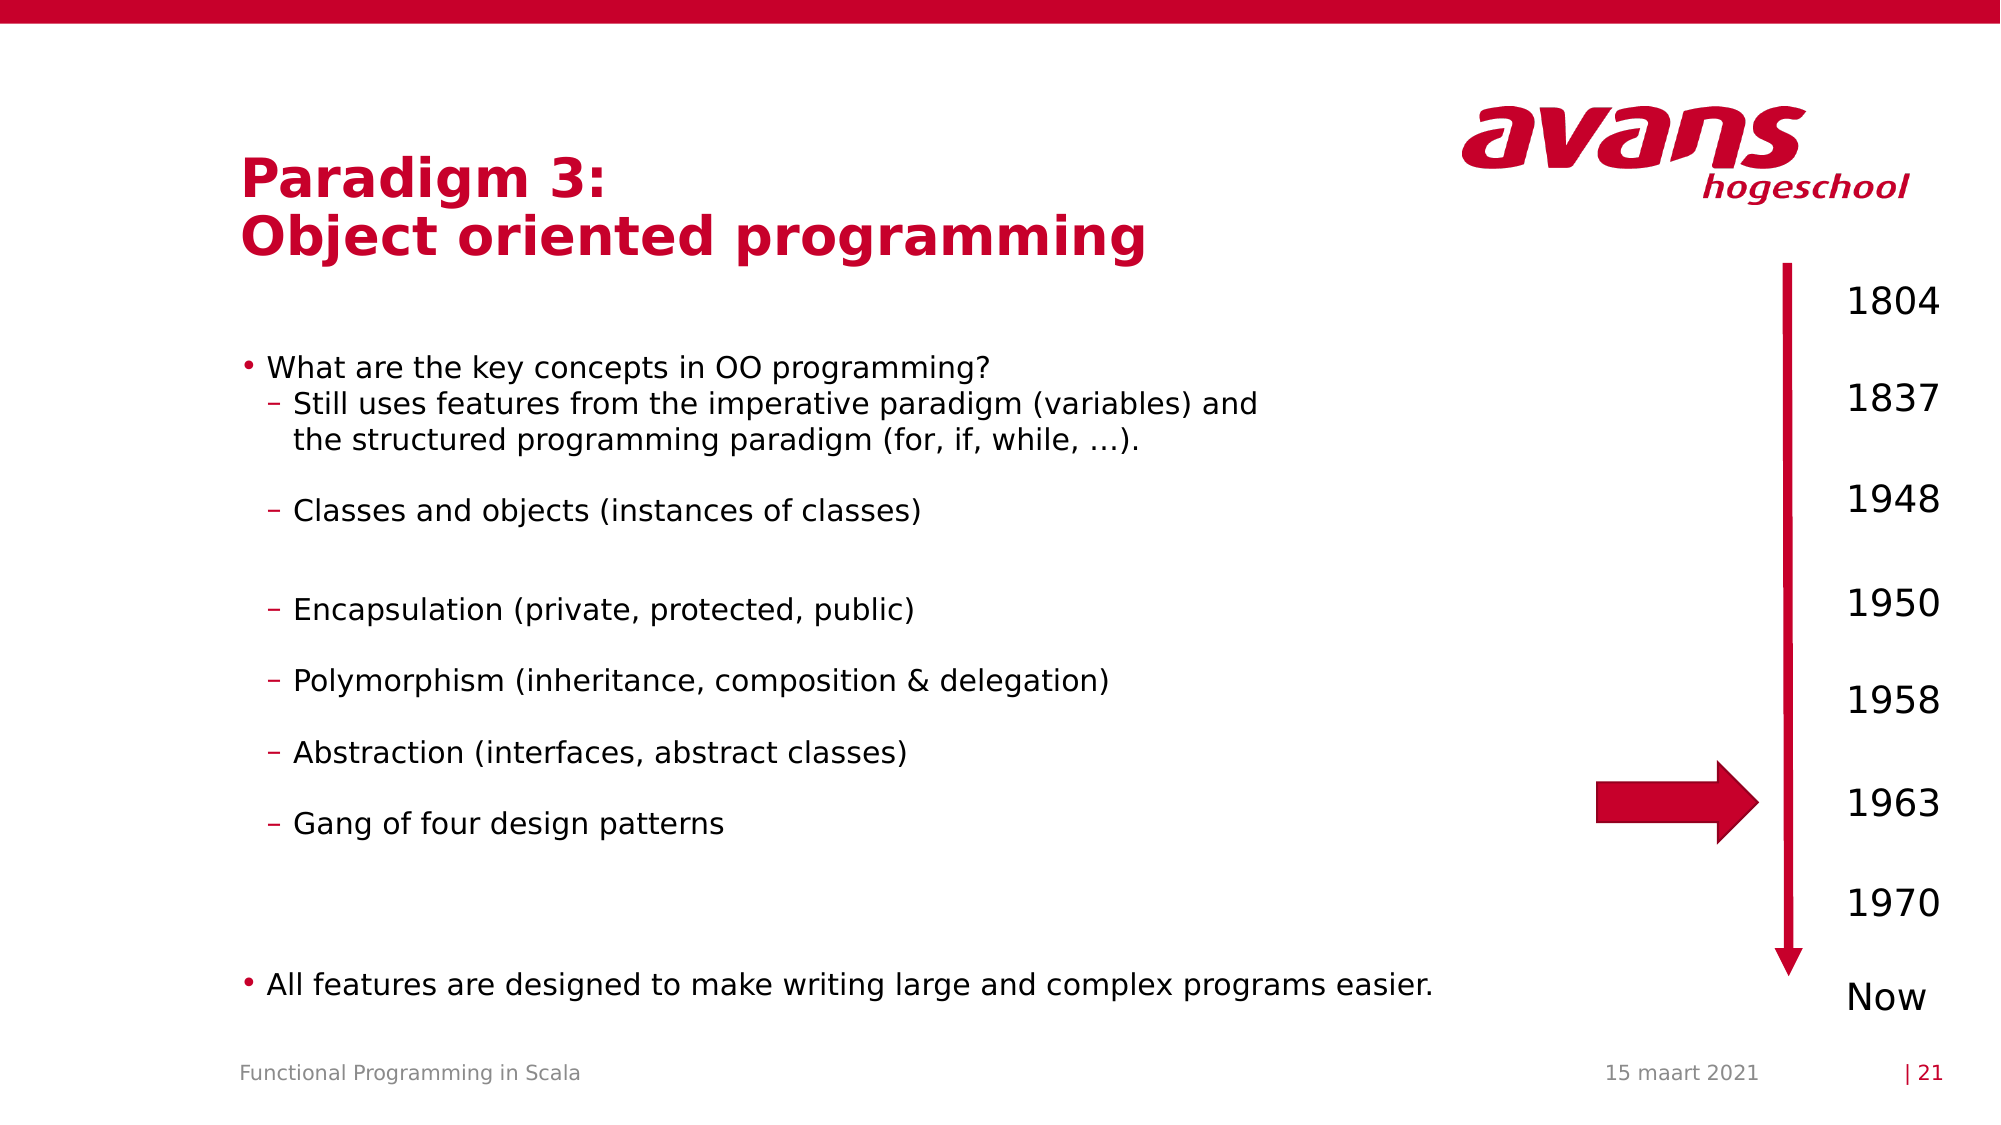

# Paradigm 3: Object oriented programming
1804
What are the key concepts in OO programming?
Still uses features from the imperative paradigm (variables) and the structured programming paradigm (for, if, while, …).

Classes and objects (instances of classes)

Encapsulation (private, protected, public)

Polymorphism (inheritance, composition & delegation)

Abstraction (interfaces, abstract classes)

Gang of four design patterns

All features are designed to make writing large and complex programs easier.

1837
1948
1950
1958

1963
1970
Now
15 maart 2021
| 21